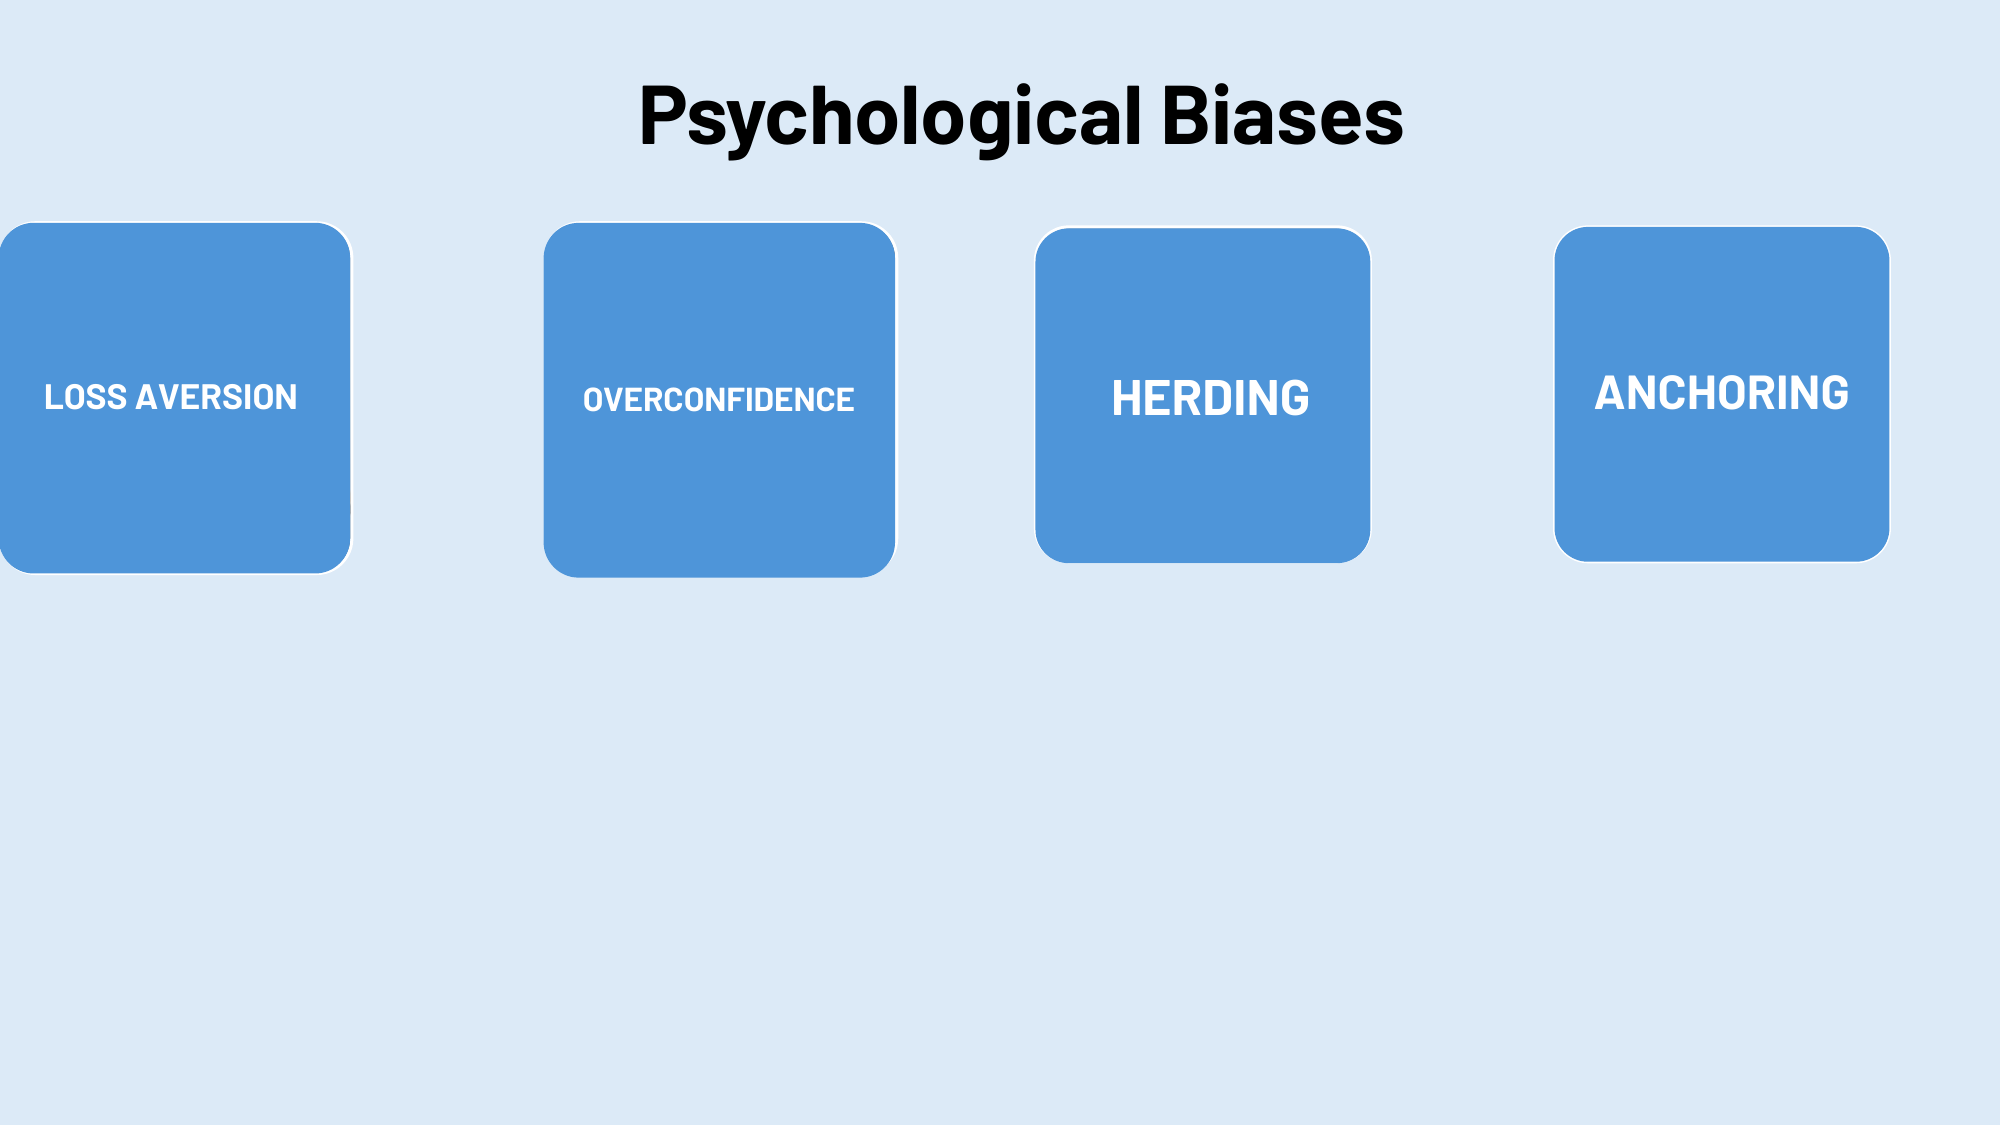

Psychological Biases
LOSS AVERSION

OVERCONFIDENCE

ANCHORING

HERDING